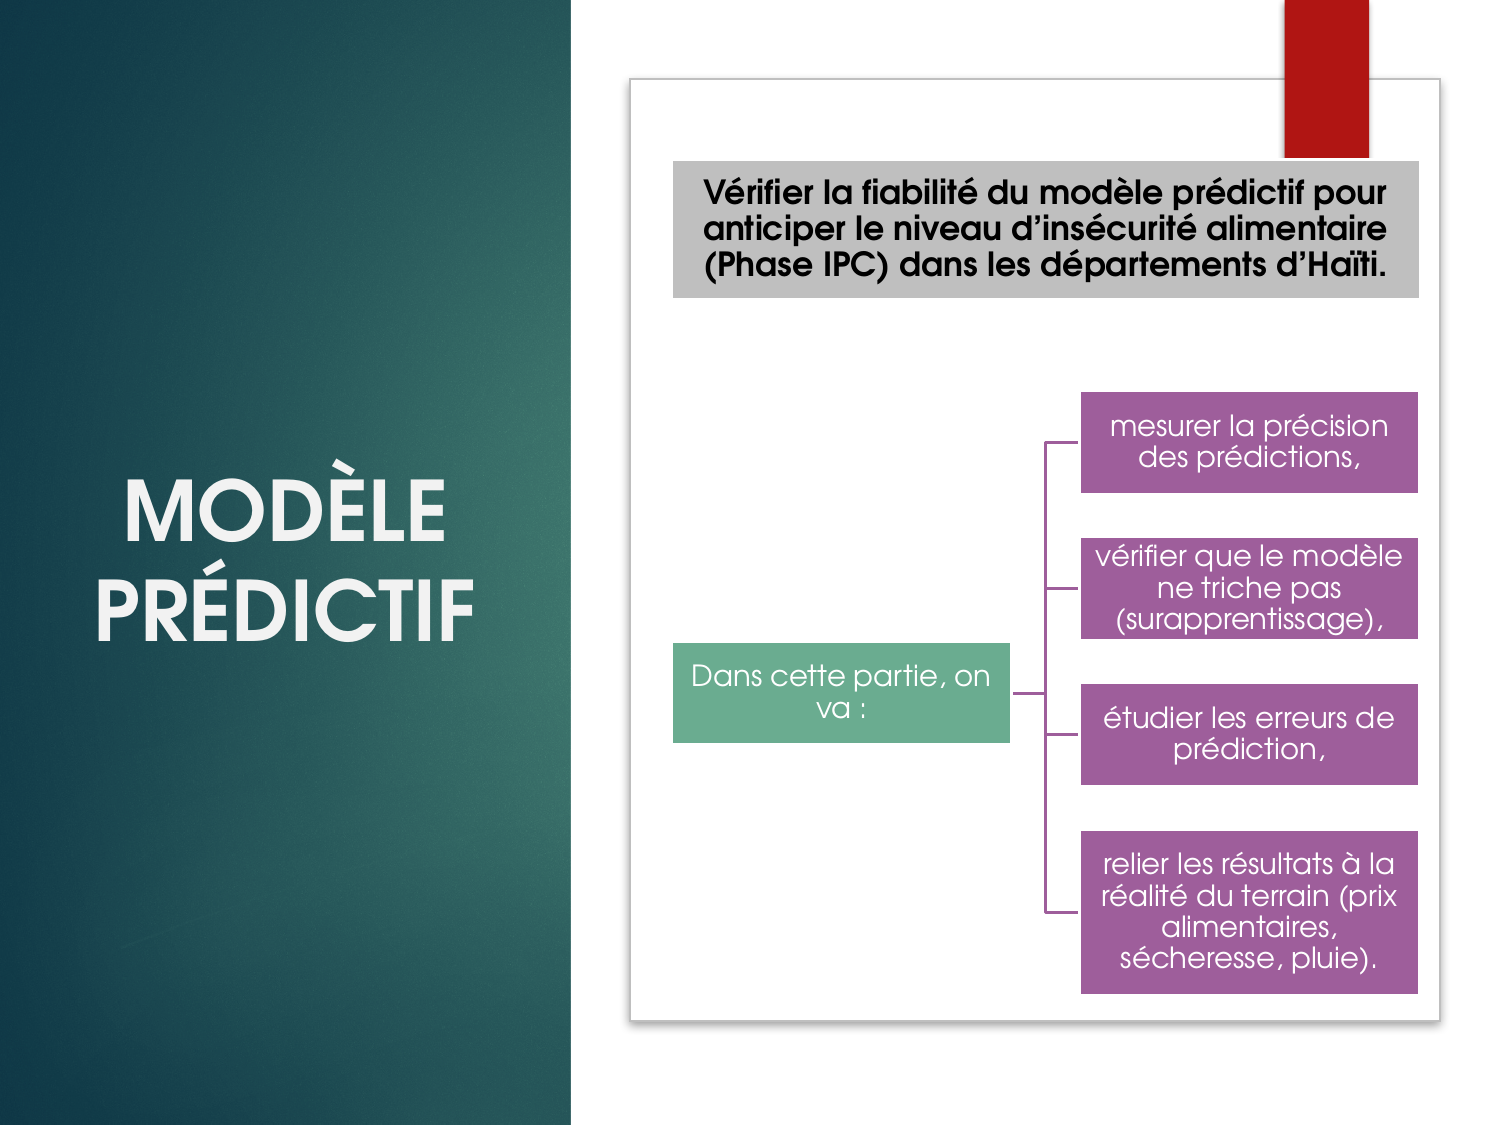

Vérifier la fiabilité du modèle prédictif pour anticiper le niveau d’insécurité alimentaire (Phase IPC) dans les départements d’Haïti.
Dans cette partie, on va :
mesurer la précision des prédictions,
vérifier que le modèle ne triche pas (surapprentissage),
étudier les erreurs de prédiction,
relier les résultats à la réalité du terrain (prix alimentaires, sécheresse, pluie).
# MODÈLE PRÉDICTIF